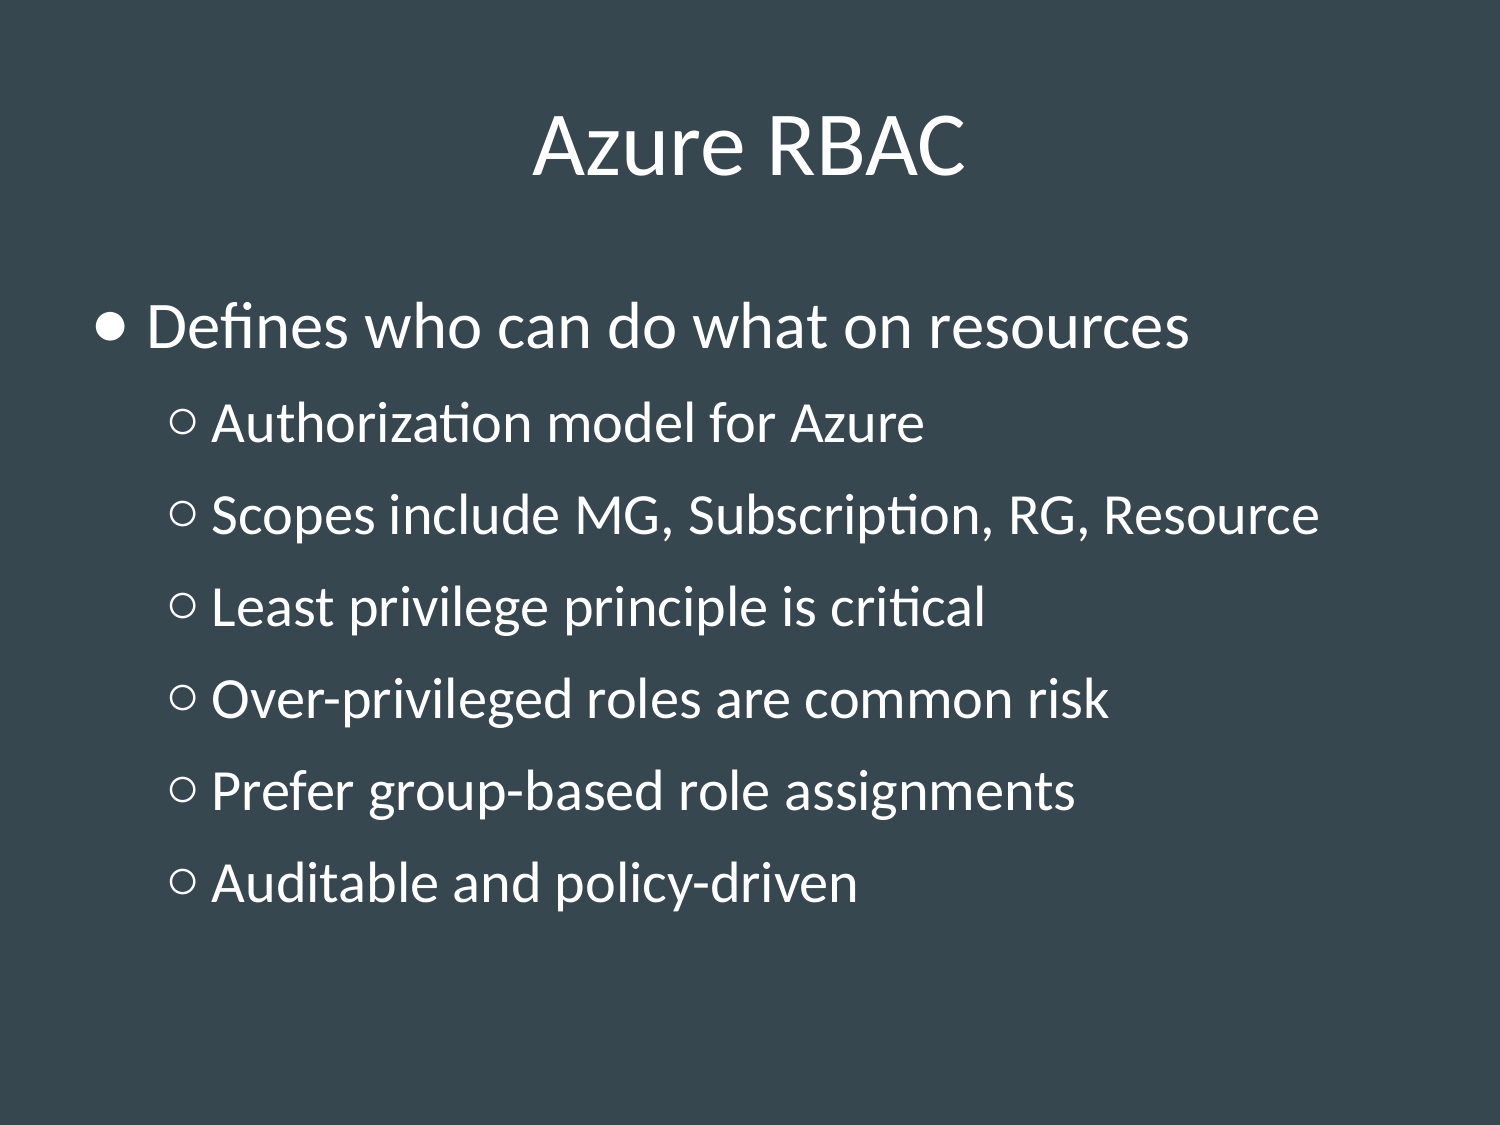

# Azure RBAC
Defines who can do what on resources
Authorization model for Azure
Scopes include MG, Subscription, RG, Resource
Least privilege principle is critical
Over-privileged roles are common risk
Prefer group-based role assignments
Auditable and policy-driven